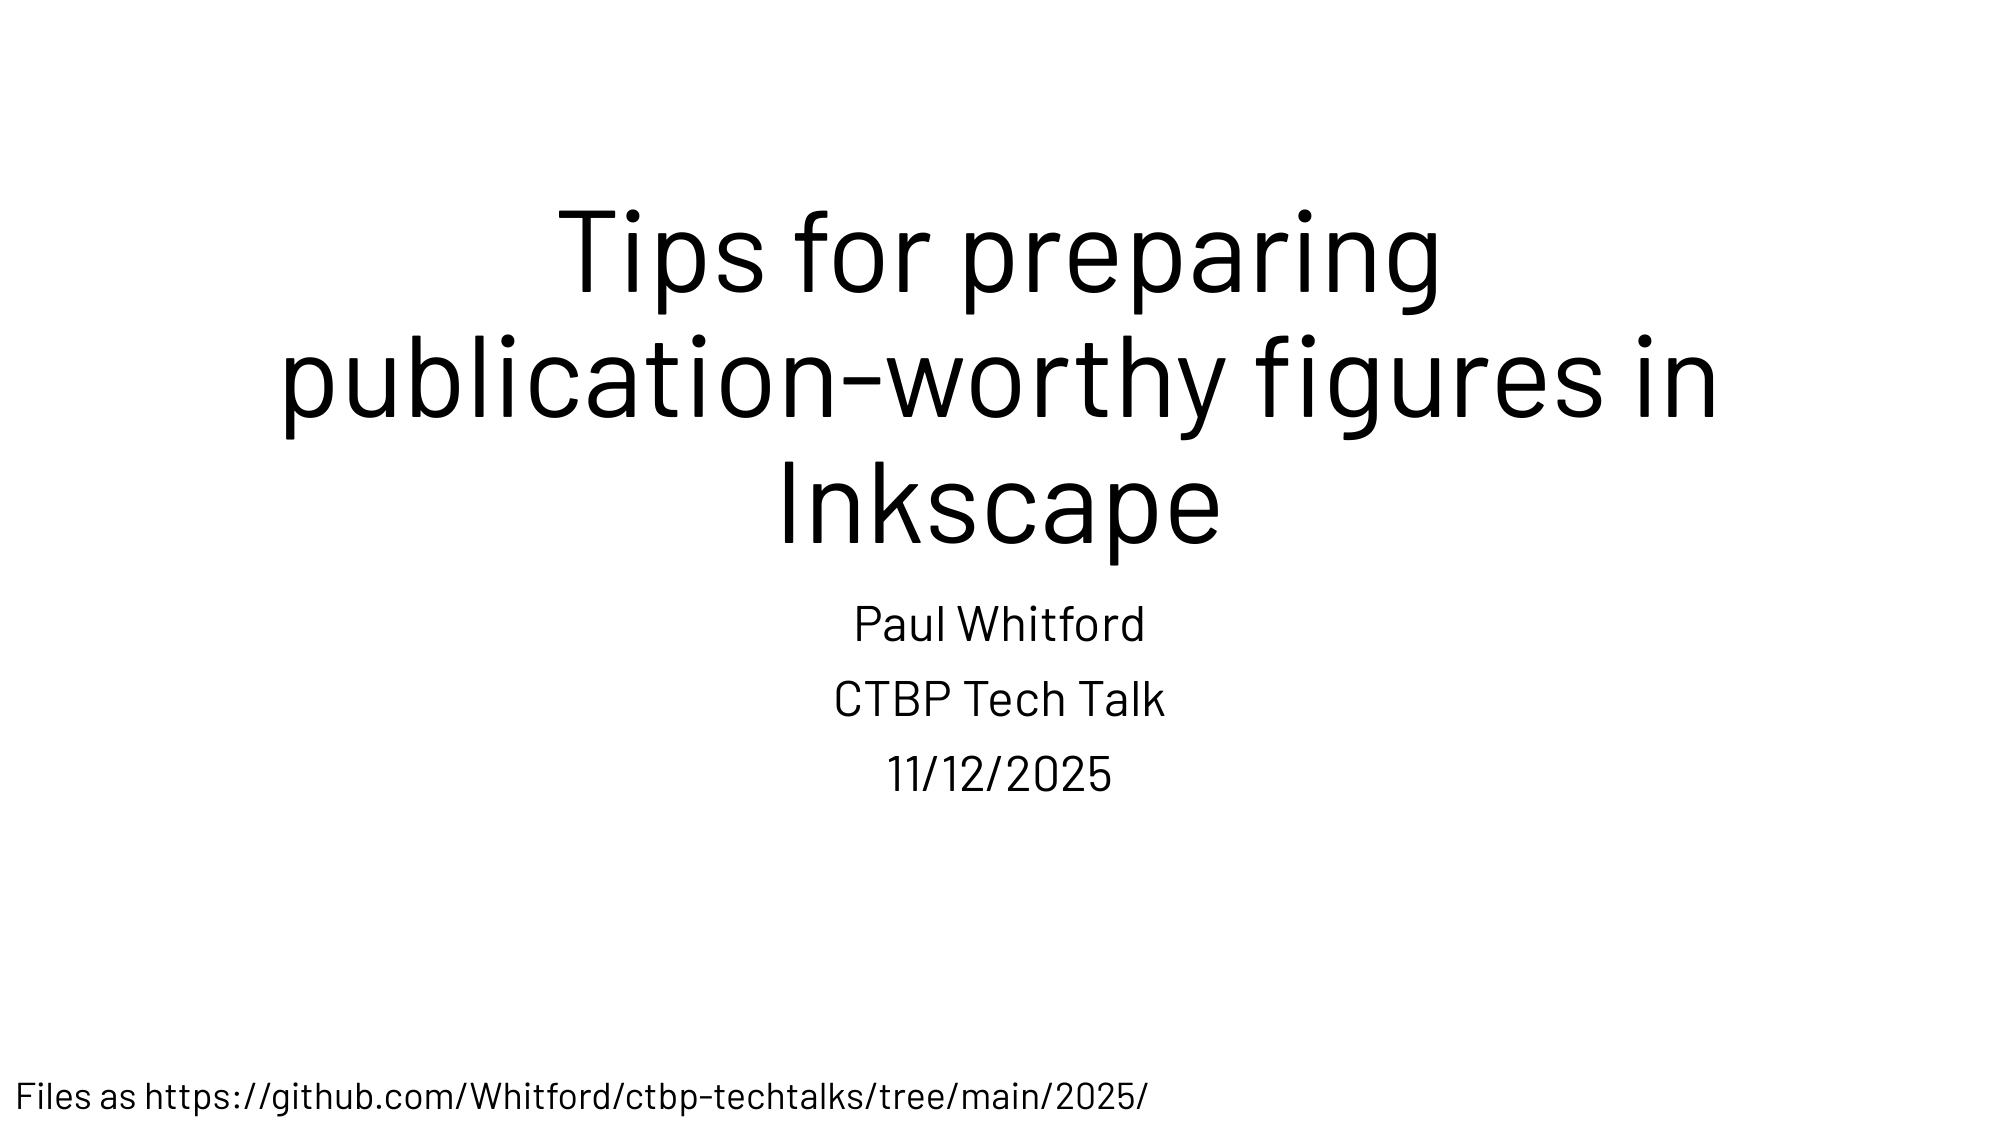

# Tips for preparing publication-worthy figures in Inkscape
Paul Whitford
CTBP Tech Talk
11/12/2025
Files as https://github.com/Whitford/ctbp-techtalks/tree/main/2025/